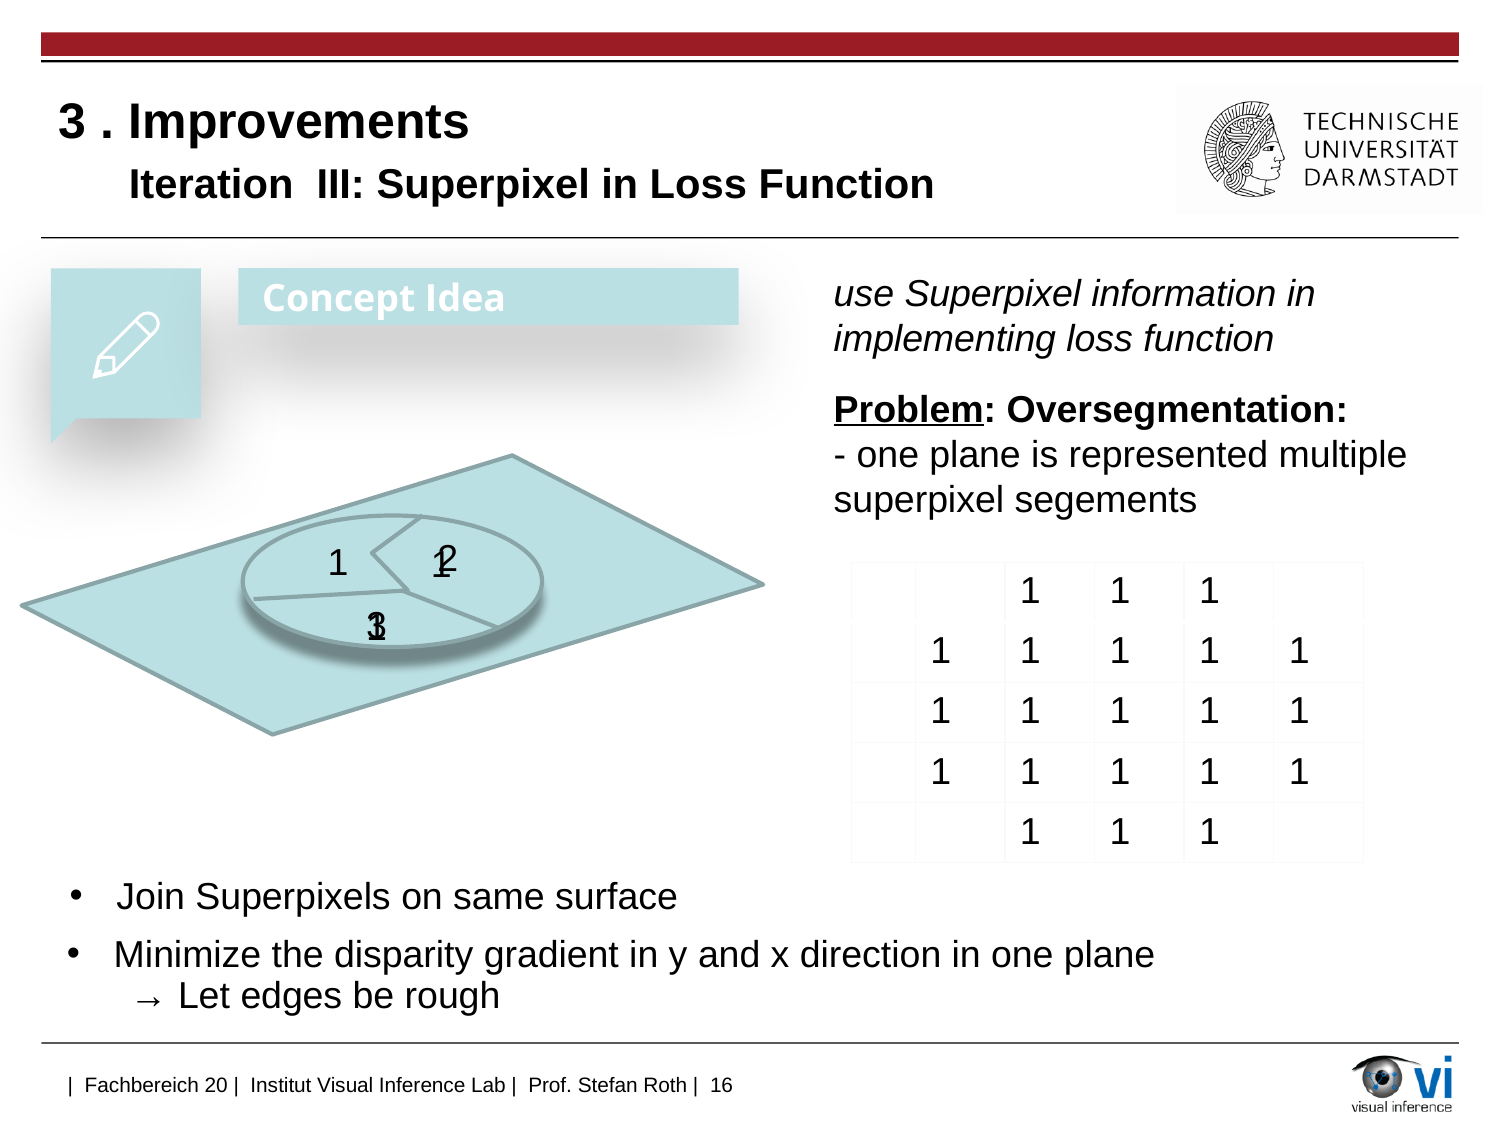

# 3 . Improvements Iteration  III: Superpixel in Loss Function

use Superpixel information in implementing loss function

Concept Idea

Problem: Oversegmentation:
- one plane is represented multiple superpixel segements

2
1
1
|  |  | 1 | 1 | 2 |  |
| --- | --- | --- | --- | --- | --- |
|  | 1 | 1 | 1 | 2 | 2 |
|  | 1 | 1 | 2 | 2 | 2 |
|  | 3 | 3 | 3 | 2 | 2 |
|  |  | 3 | 3 | 3 |  |
|  |  | 1 | 1 | 1 |  |
| --- | --- | --- | --- | --- | --- |
|  | 1 | 1 | 1 | 1 | 1 |
|  | 1 | 1 | 1 | 1 | 1 |
|  | 1 | 1 | 1 | 1 | 1 |
|  |  | 1 | 1 | 1 |  |
3
1
Join Superpixels on same surface
Minimize the disparity gradient in y and x direction in one plane
 → Let edges be rough